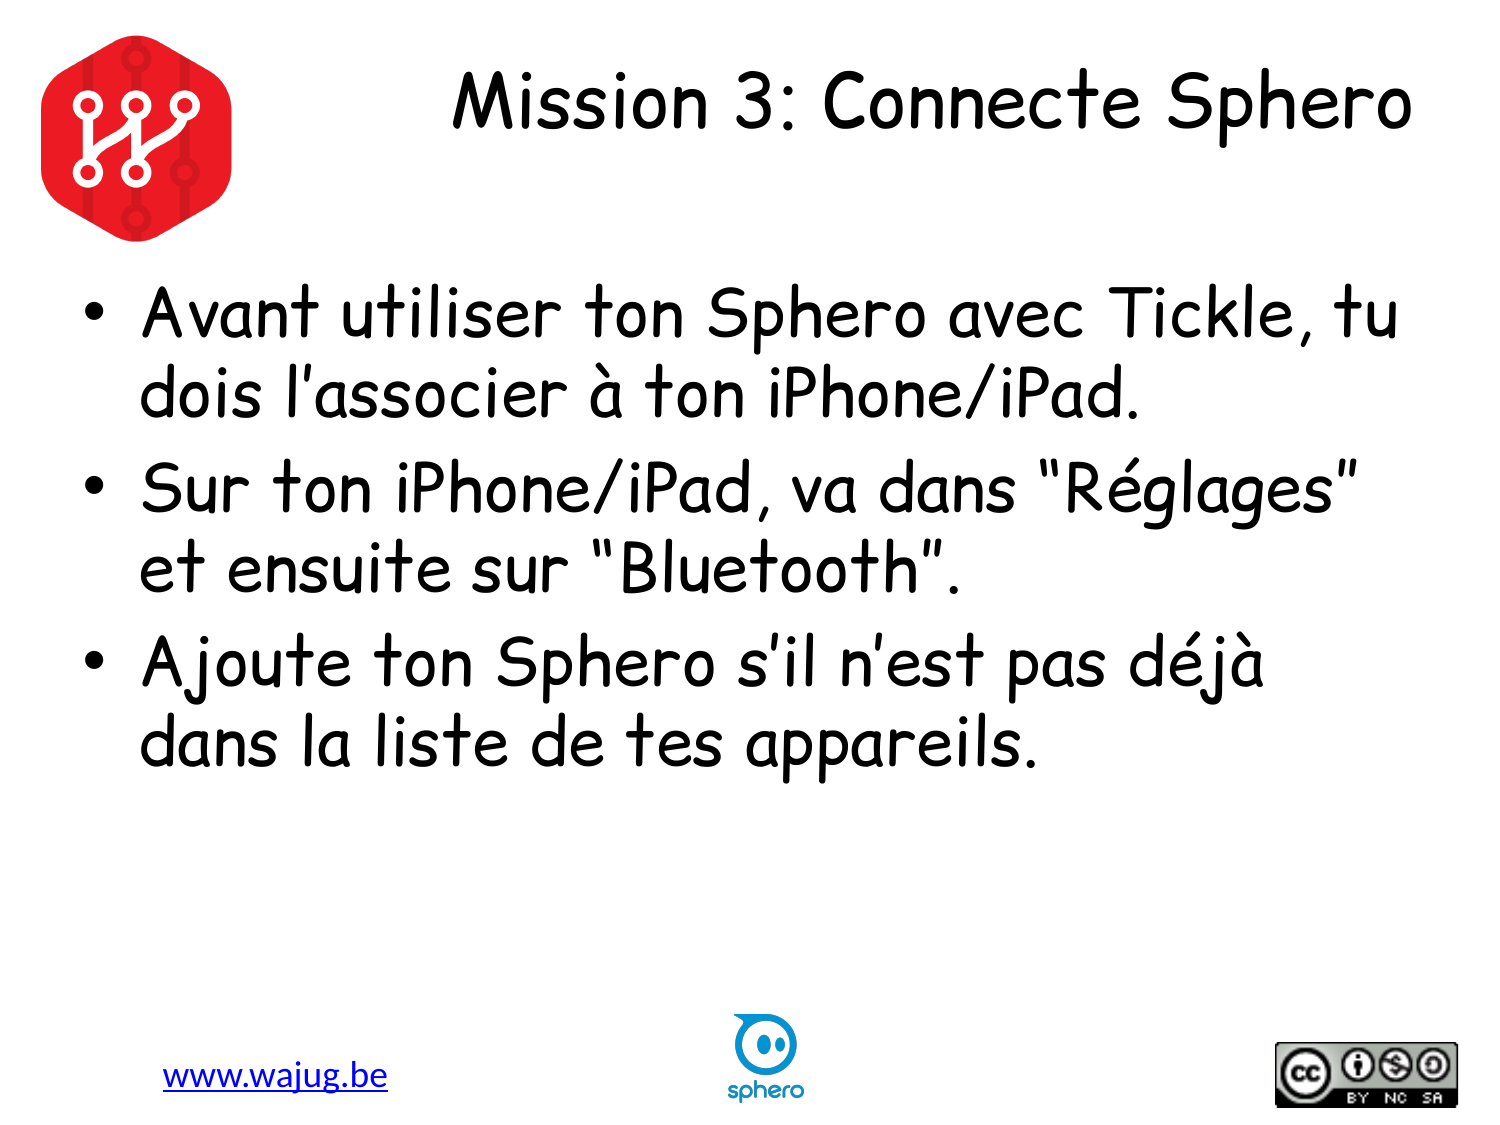

# Mission 3: Connecte Sphero
Avant utiliser ton Sphero avec Tickle, tu dois l’associer à ton iPhone/iPad.
Sur ton iPhone/iPad, va dans “Réglages” et ensuite sur “Bluetooth”.
Ajoute ton Sphero s’il n’est pas déjà dans la liste de tes appareils.
29